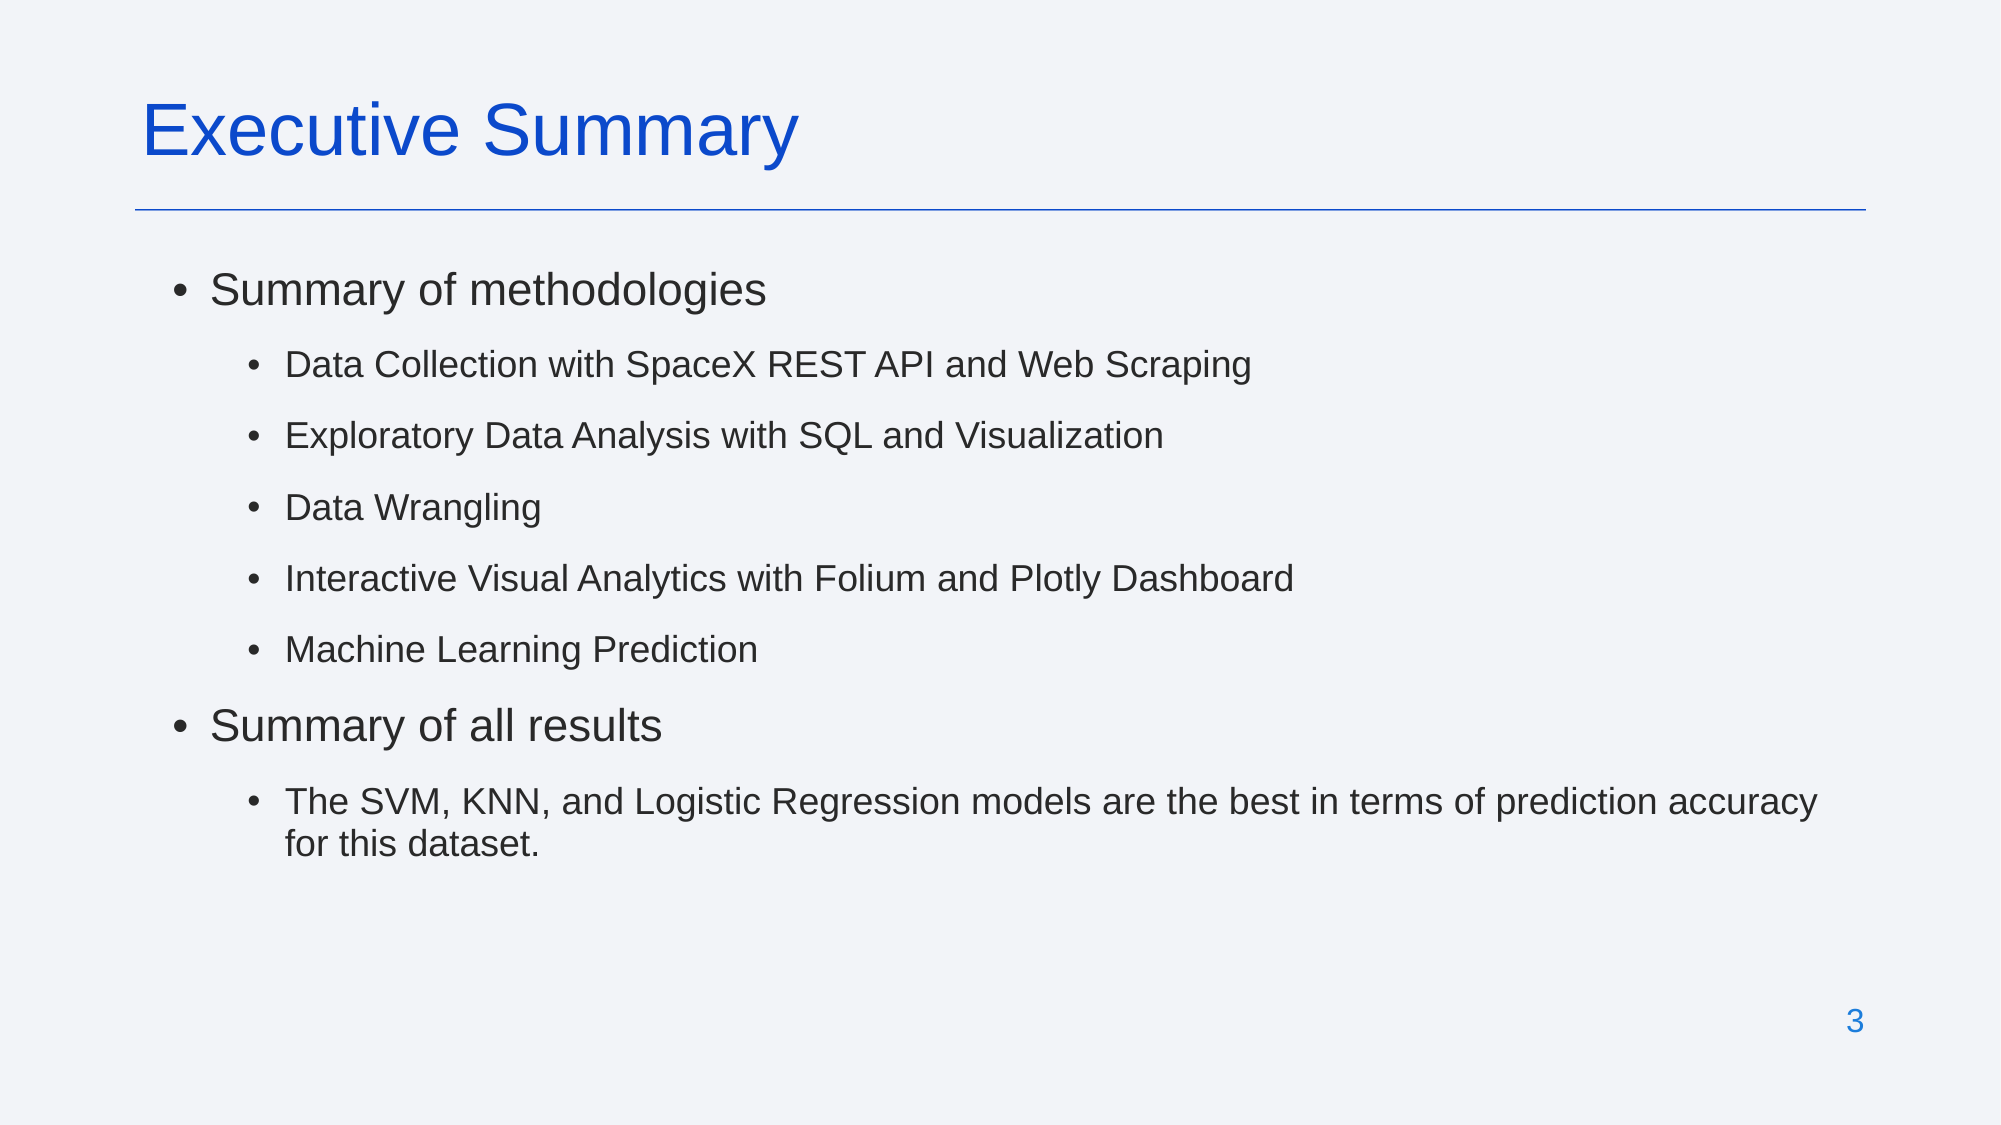

Executive Summary
Summary of methodologies
Data Collection with SpaceX REST API and Web Scraping
Exploratory Data Analysis with SQL and Visualization
Data Wrangling
Interactive Visual Analytics with Folium and Plotly Dashboard
Machine Learning Prediction
Summary of all results
The SVM, KNN, and Logistic Regression models are the best in terms of prediction accuracy for this dataset.
3